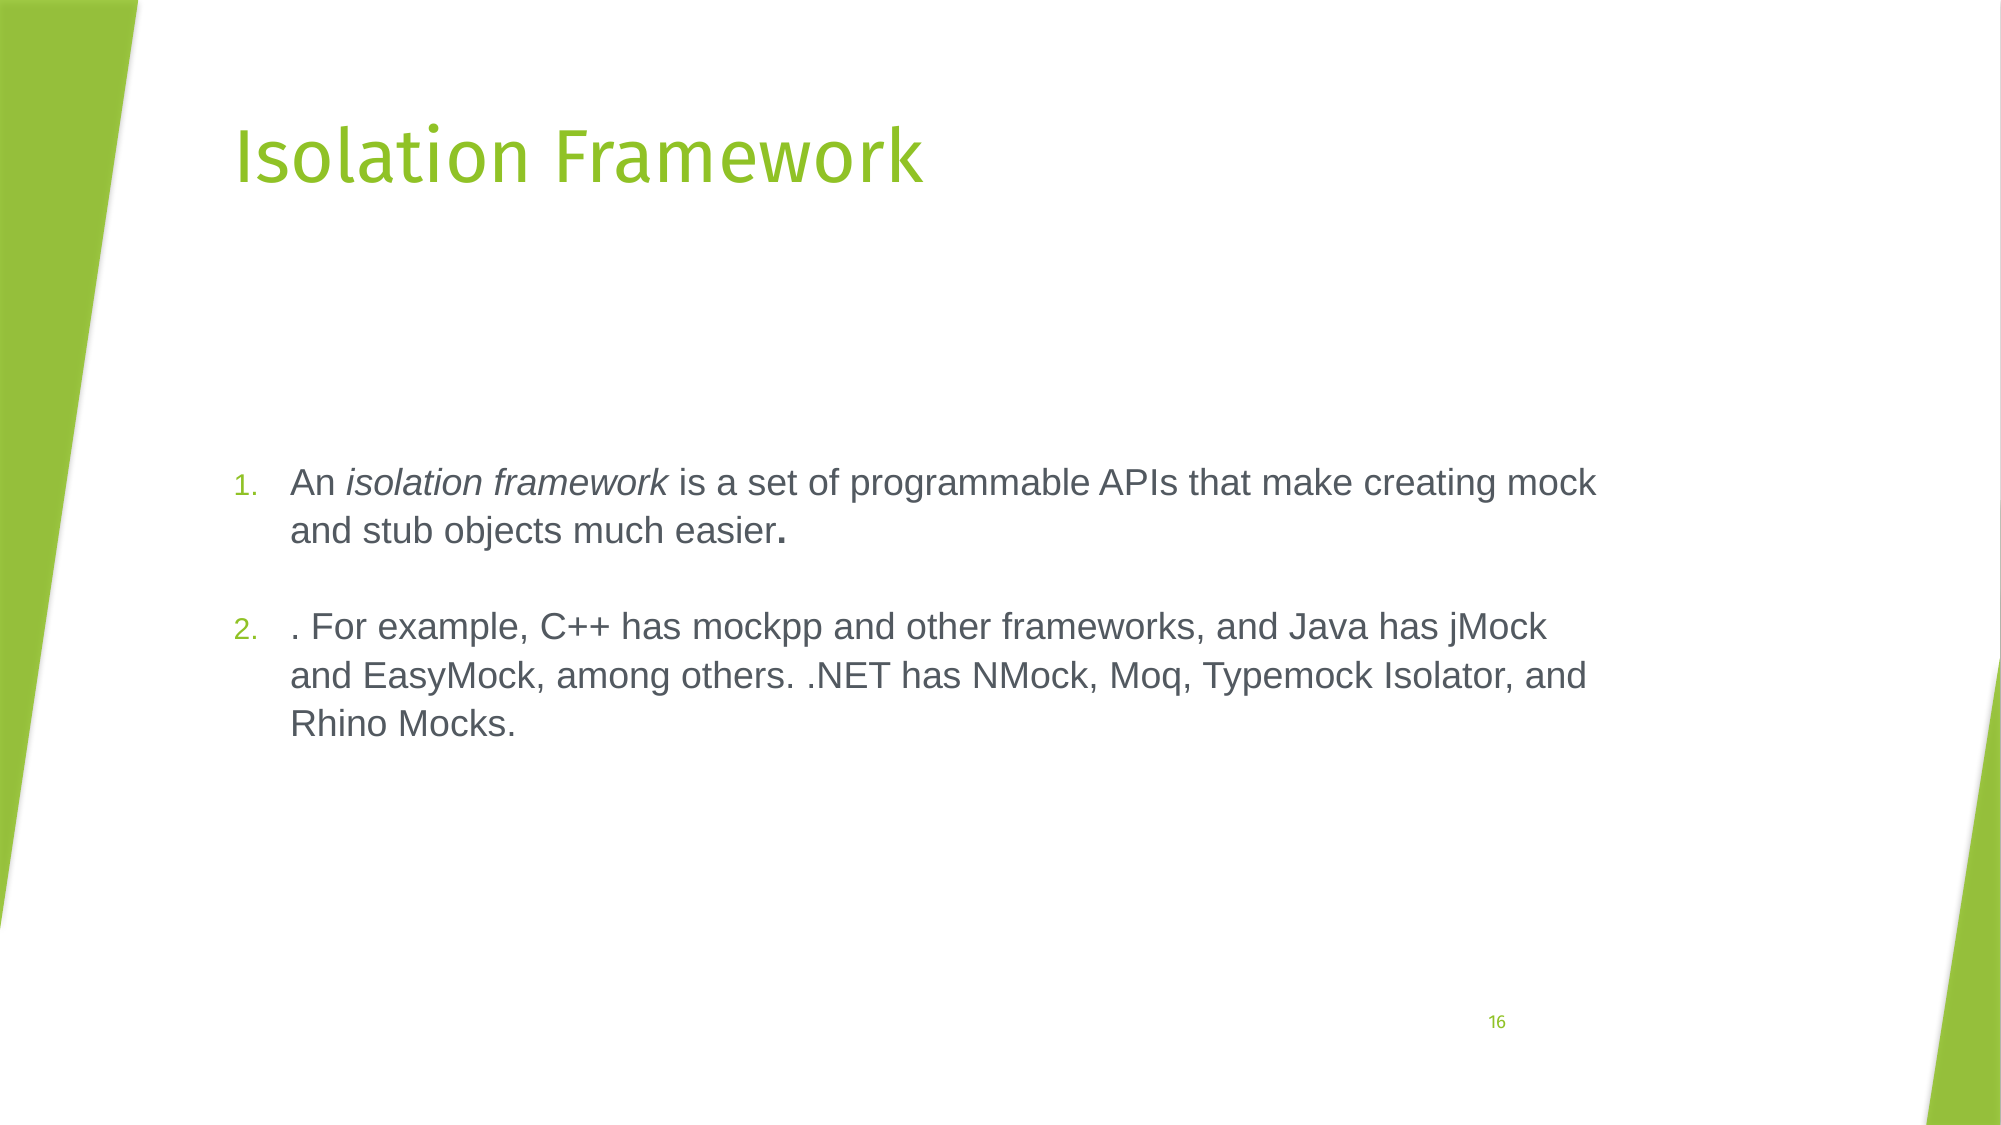

# Isolation Framework

An isolation framework is a set of programmable APIs that make creating mock and stub objects much easier.

. For example, C++ has mockpp and other frameworks, and Java has jMock and EasyMock, among others. .NET has NMock, Moq, Typemock Isolator, and Rhino Mocks.

16